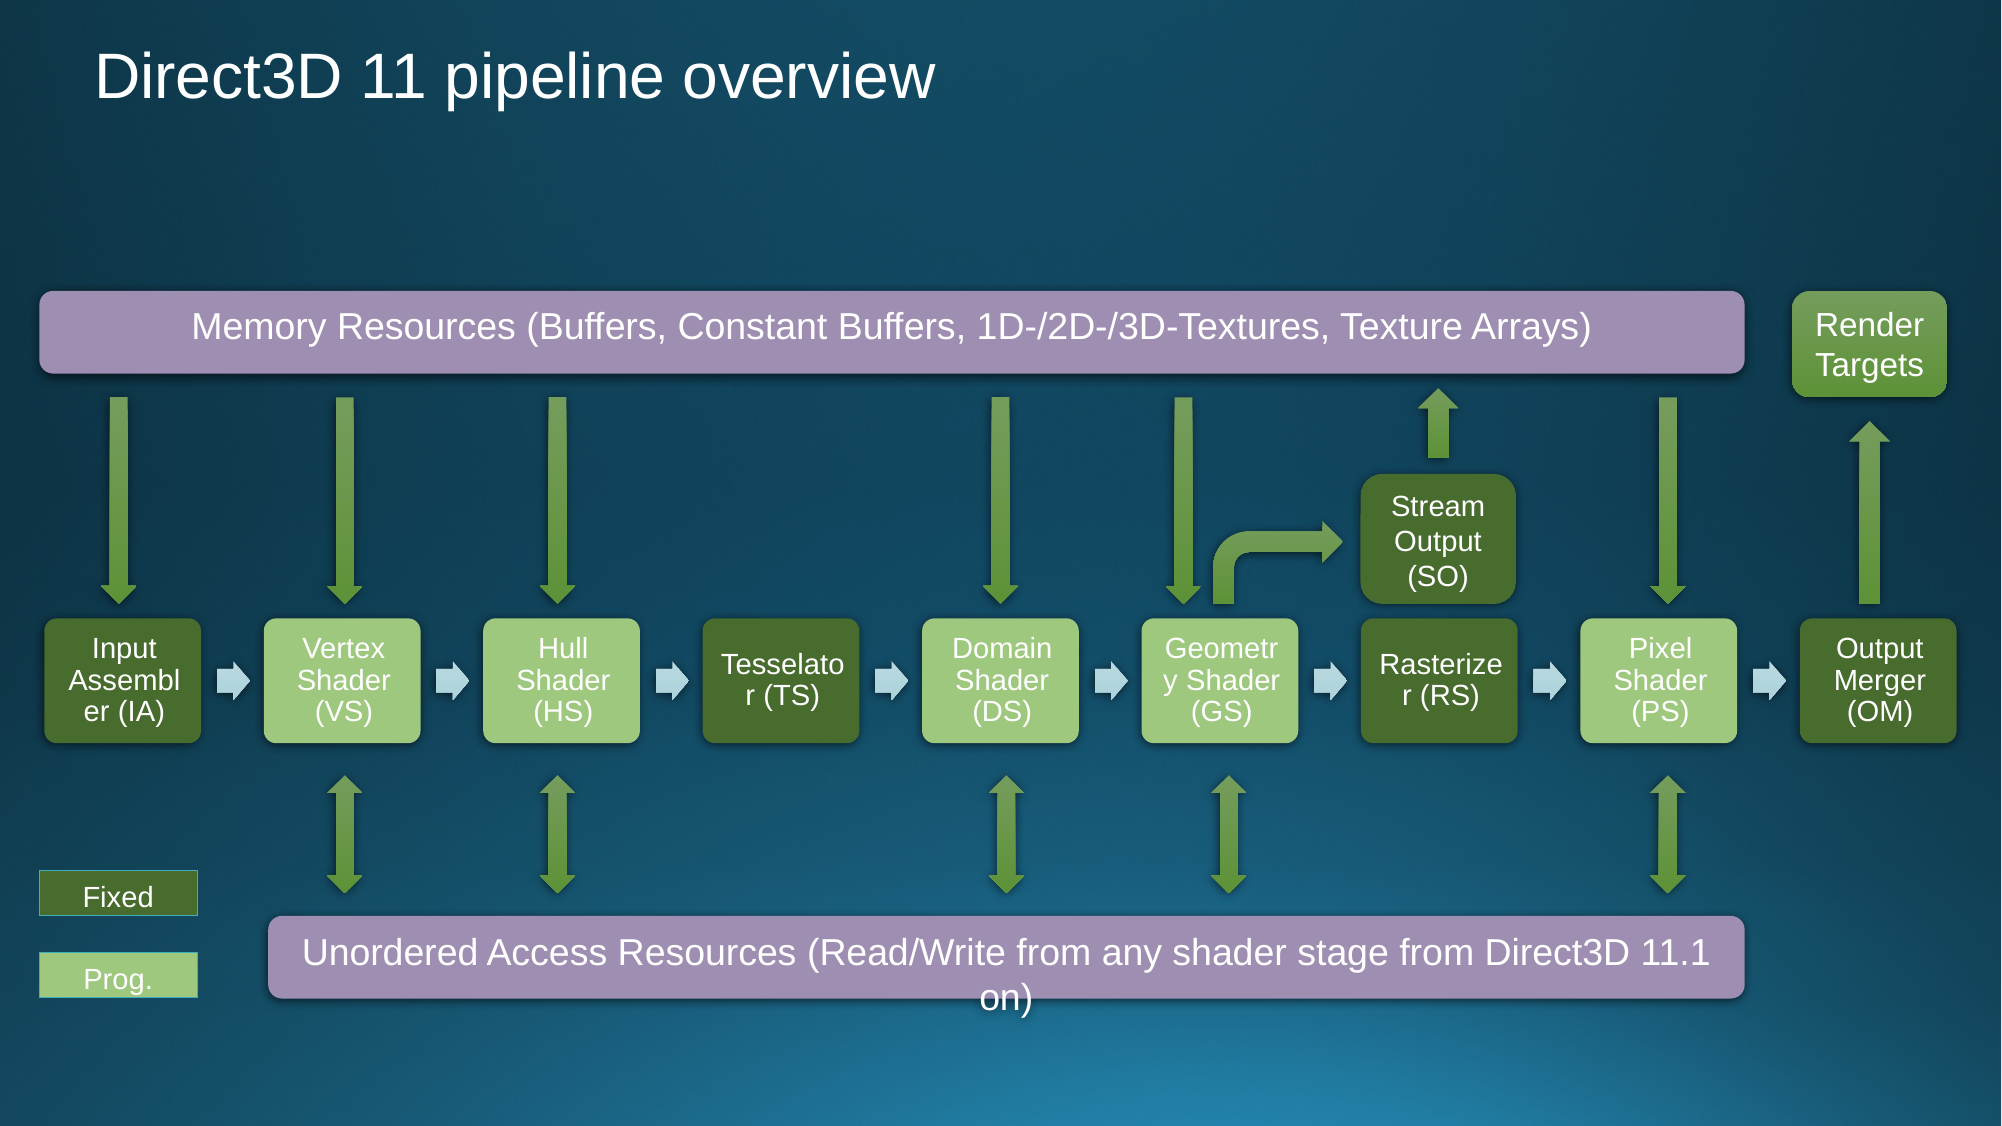

# Direct3D 11 pipeline overview

Memory Resources (Buffers, Constant Buffers, 1D-/2D-/3D-Textures, Texture Arrays)
Render Targets

Stream Output (SO)
Input Assembler (IA)

Vertex Shader (VS)

Hull Shader (HS)

Tesselator (TS)

Domain Shader (DS)

Geometry Shader (GS)

Rasterizer (RS)

Pixel Shader (PS)

Output Merger (OM)

Fixed
Unordered Access Resources (Read/Write from any shader stage from Direct3D 11.1 on)
Prog.